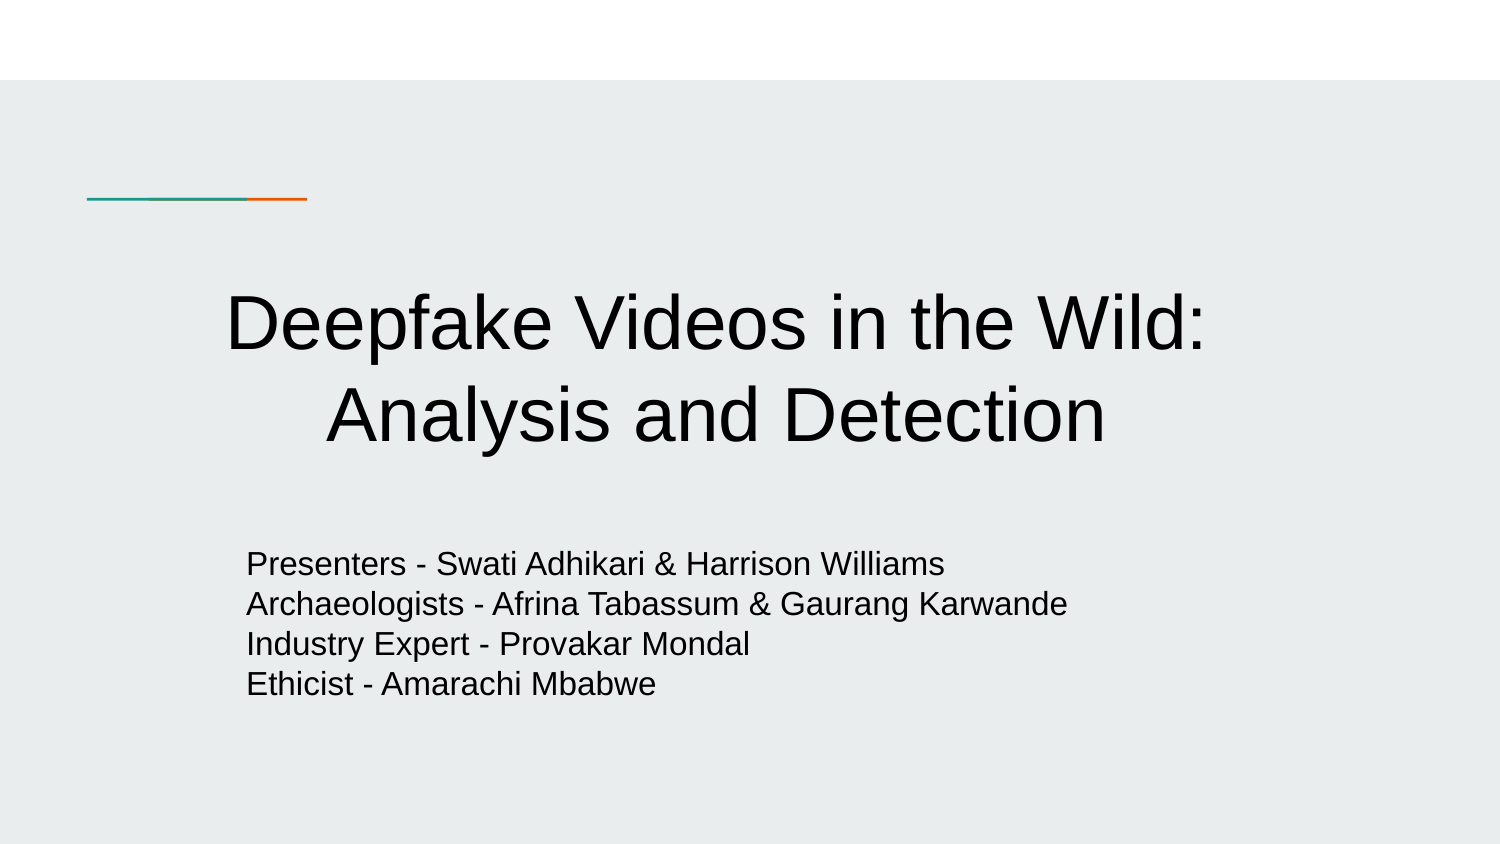

# Deepfake Videos in the Wild: Analysis and Detection

Presenters - Swati Adhikari & Harrison Williams
Archaeologists - Afrina Tabassum & Gaurang Karwande
Industry Expert - Provakar Mondal
Ethicist - Amarachi Mbabwe